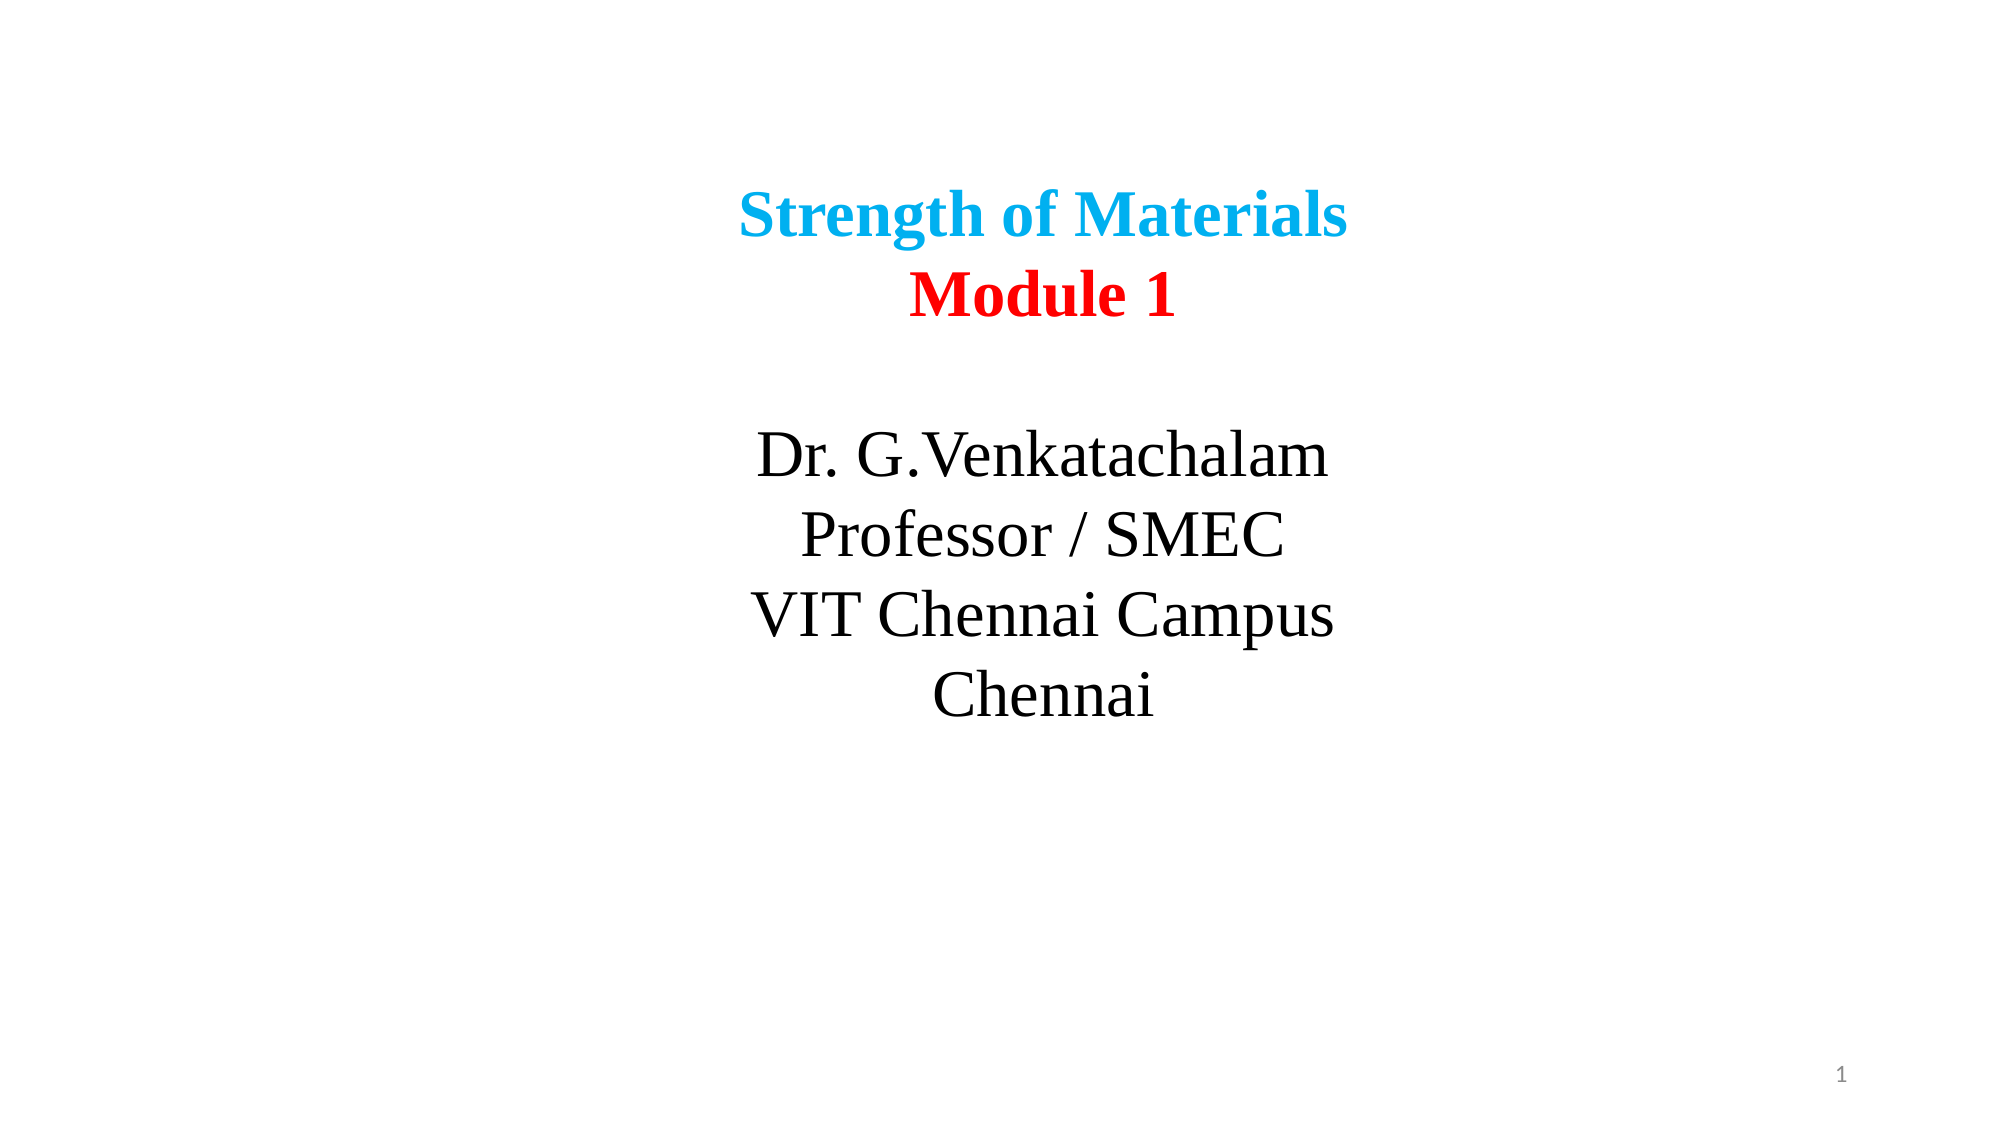

Strength of Materials
Module 1

Dr. G.Venkatachalam
Professor / SMEC
VIT Chennai Campus
Chennai
1